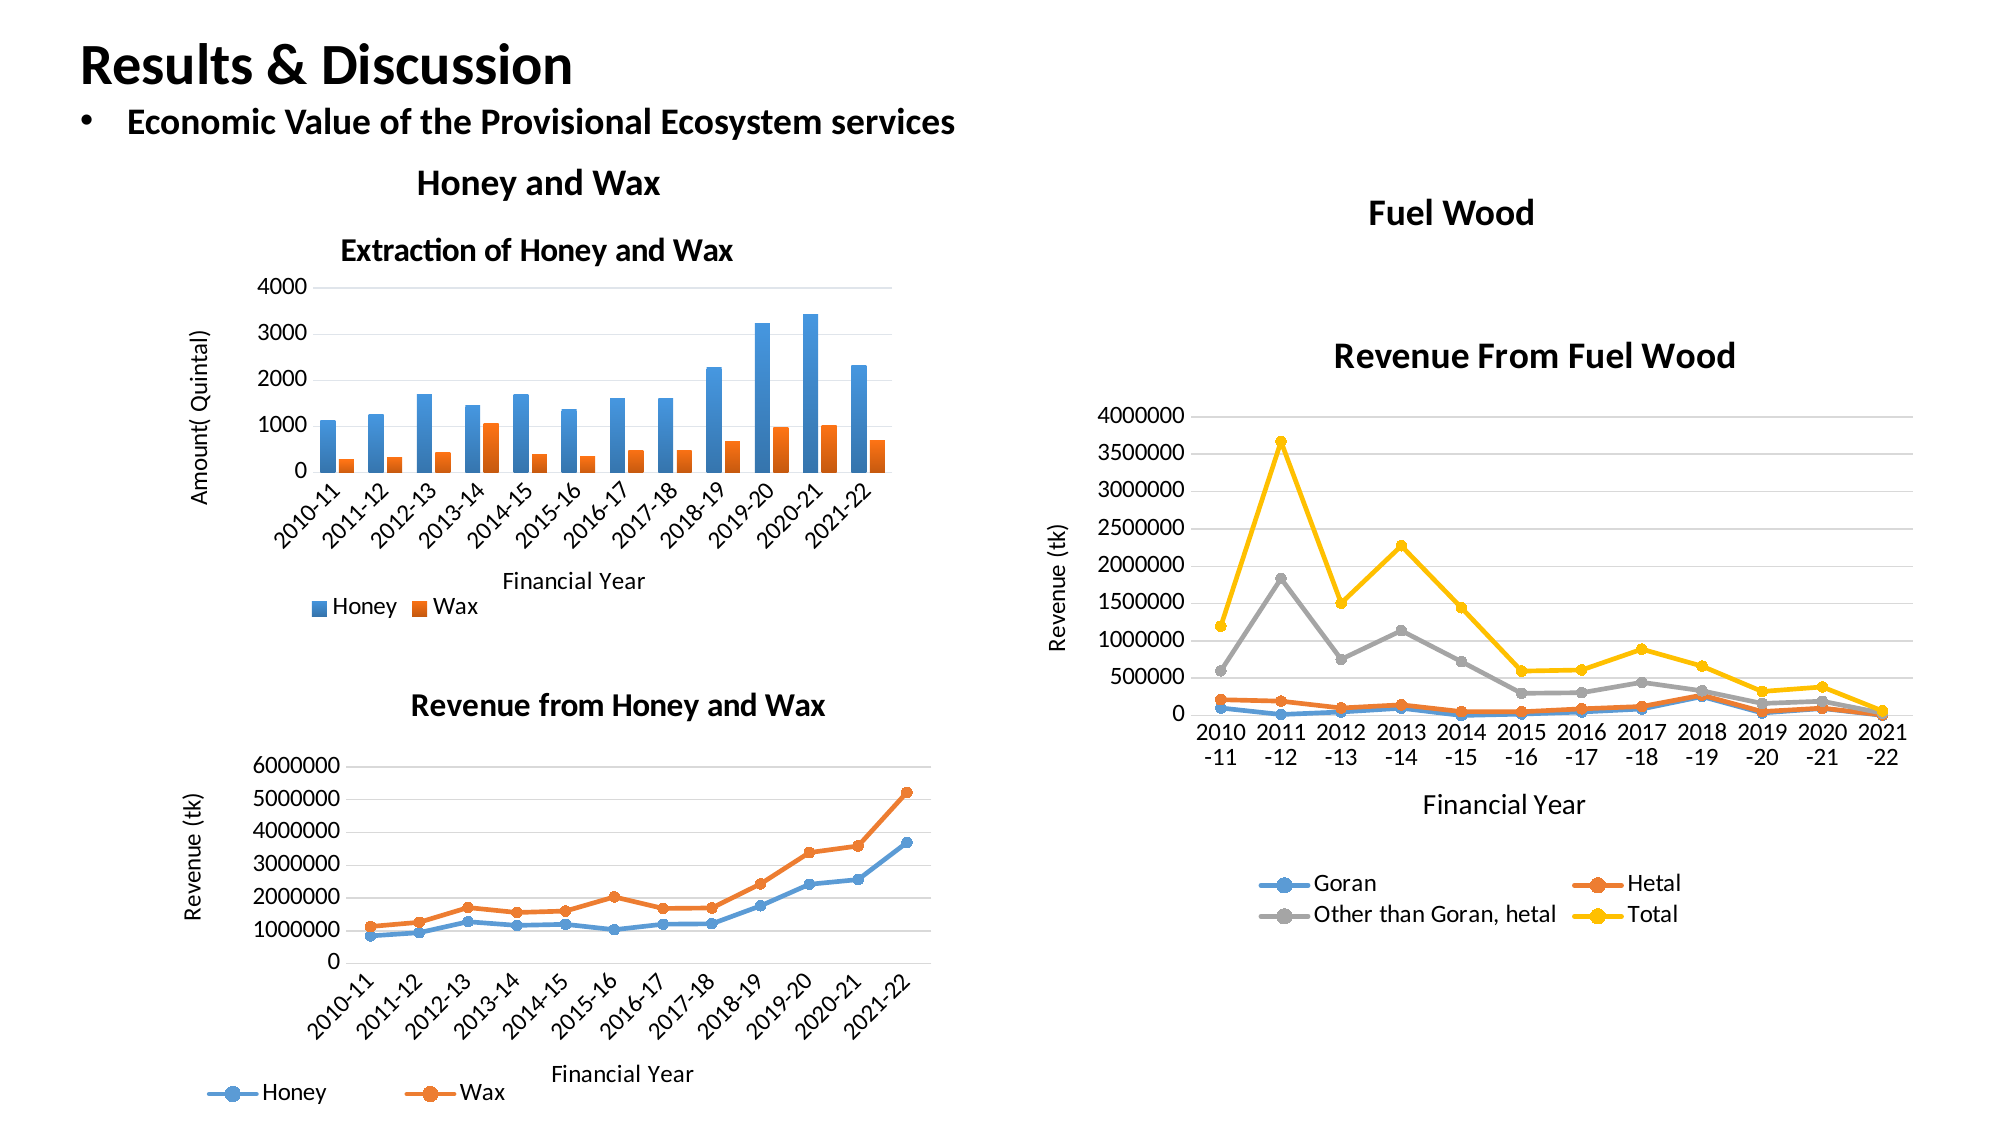

Results & Discussion
Economic Value of the Provisional Ecosystem services
Honey and Wax
Fuel Wood

### Chart: Extraction of Honey and Wax

| Category | Honey  | Wax |
|---|---|---|
| 2010-11 | 1128.36 | 285.448 |
| 2011-12 | 1258.21 | 317.01 |
| 2012-13 | 1703.83 | 431.355 |
| 2013-14 | 1463.41 | 1054.35 |
| 2014-15 | 1694.59 | 403.11 |
| 2015-16 | 1363.87 | 345.42 |
| 2016-17 | 1603.5106 | 480.79 |
| 2017-18 | 1601.54 | 481.05 |
| 2018-19 | 2278.85 | 670.7 |
| 2019-20 | 3227.5 | 968.25 |
| 2020-21 | 3419.15 | 1025.85 |
| 2021-22 | 2320.0 | 696.0 |

### Chart: Revenue from Honey and Wax

| Category | Honey  | Wax |
|---|---|---|
| 2010-11 | 846195.0 | 285605.0 |
| 2011-12 | 943657.5 | 317010.0 |
| 2012-13 | 1277873.25 | 431355.0 |
| 2013-14 | 1165132.5 | 393415.0 |
| 2014-15 | 1198189.0 | 404505.0 |
| 2015-16 | 1034756.25 | 999515.0 |
| 2016-17 | 1202633.0 | 480790.0 |
| 2017-18 | 1215375.0 | 481050.0 |
| 2018-19 | 1762503.0 | 670700.0 |
| 2019-20 | 2420625.0 | 968250.0 |
| 2020-21 | 2564363.0 | 1025850.0 |
| 2021-22 | 3693600.0 | 1531200.0 |

### Chart: Revenue From Fuel Wood

| Category | Goran | Hetal | Other than Goran, hetal | Total |
|---|---|---|---|---|
| 2010-11 | 100020.0 | 111714.0 | 386367.6 | 598101.6 |
| 2011-12 | 12760.0 | 179334.68 | 1643309.0 | 1835404.18 |
| 2012-13 | 47185.0 | 53000.6 | 652592.0 | 752777.6 |
| 2013-14 | 97740.0 | 44844.0 | 994254.0 | 1136838.0 |
| 2014-15 | 430.0 | 51024.0 | 669976.16 | 721430.0 |
| 2015-16 | 18950.0 | 30656.0 | 247652.0 | 297258.0 |
| 2016-17 | 46900.0 | 42240.0 | 215677.0 | 304817.0 |
| 2017-18 | 87295.0 | 33068.0 | 323677.0 | 444040.0 |
| 2018-19 | 253640.0 | 18932.0 | 57888.0 | 330460.0 |
| 2019-20 | 33757.0 | 18616.0 | 108542.0 | 160915.0 |
| 2020-21 | 93630.0 | 4960.0 | 92480.0 | 191070.0 |
| 2021-22 | 1615.0 | 5134.0 | 23812.0 | 30561.0 |